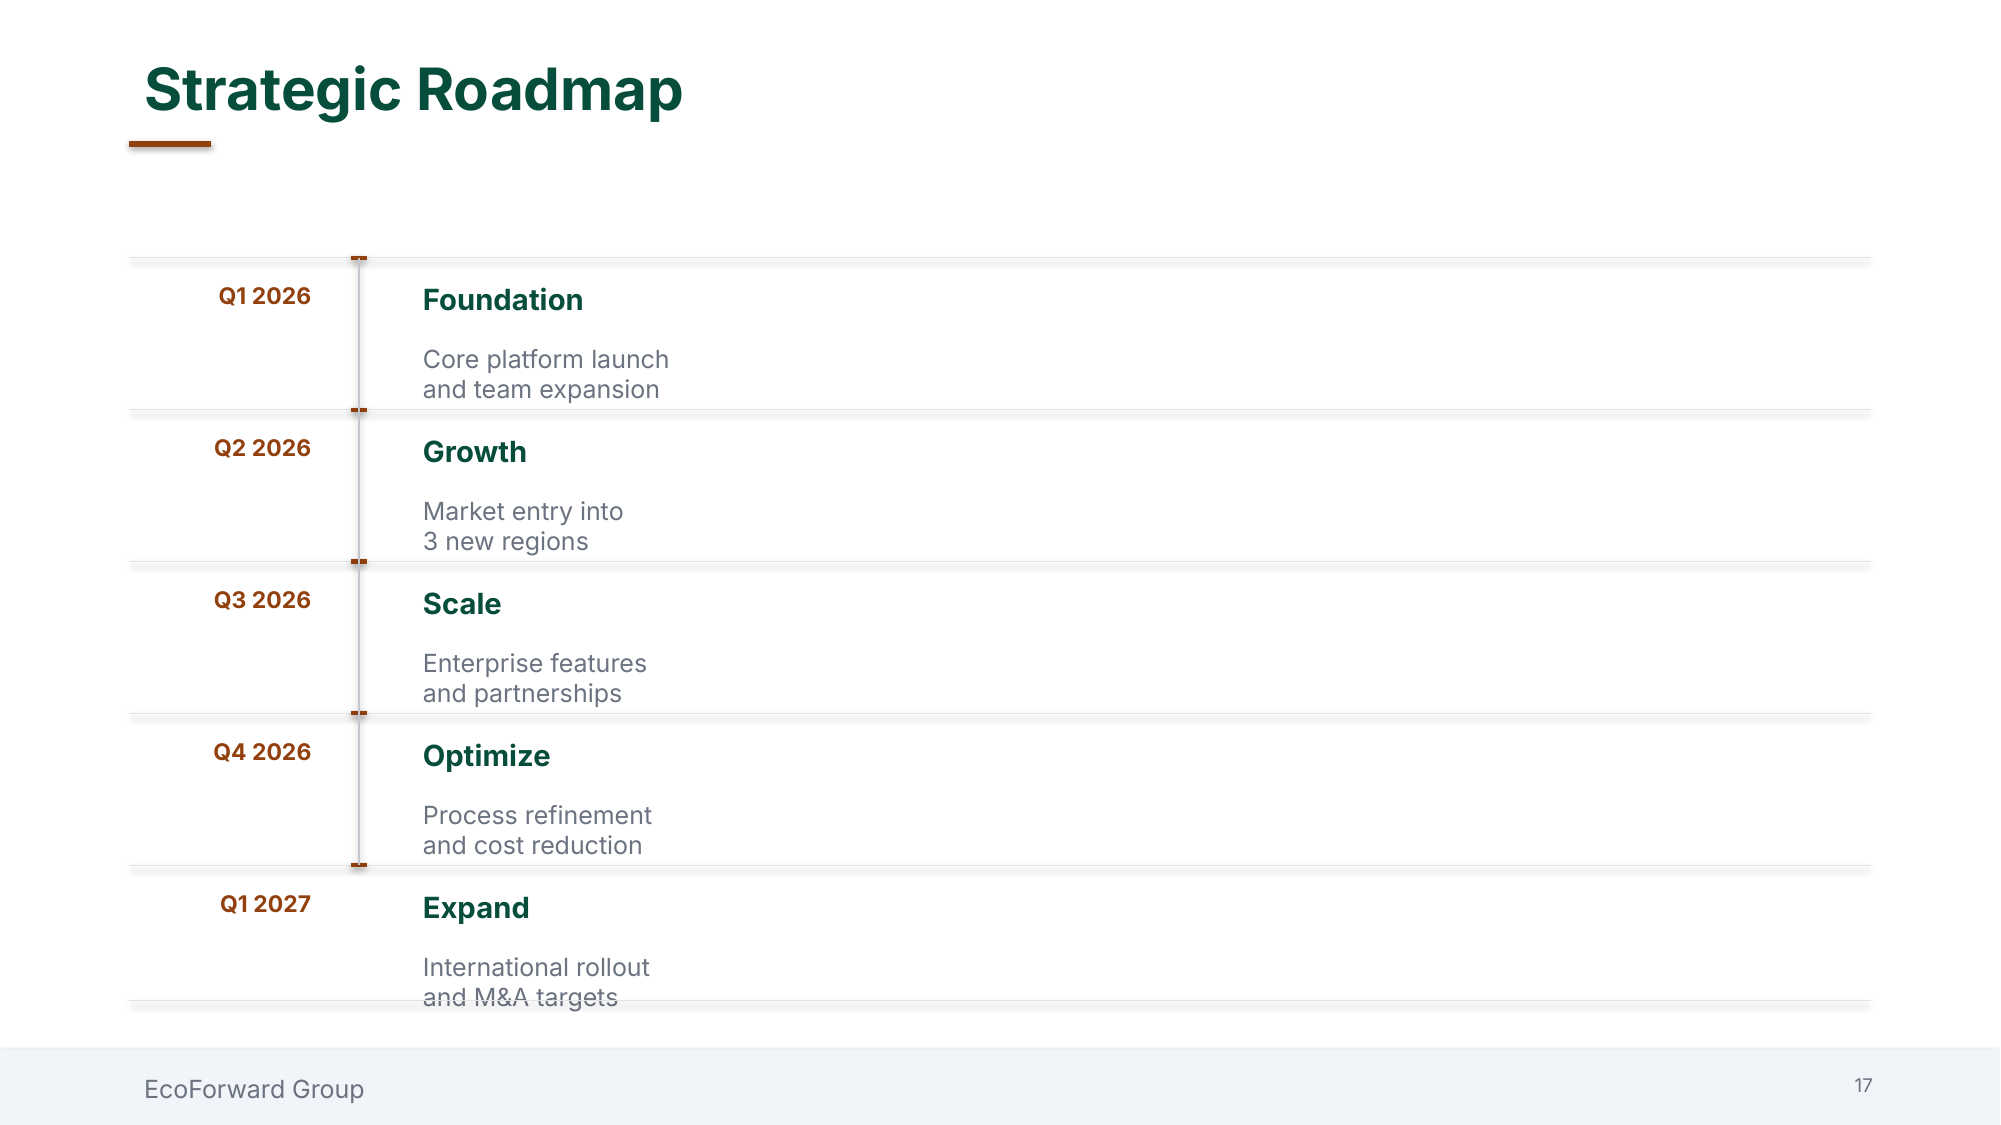

Strategic Roadmap
Q1 2026
Foundation
Core platform launch
and team expansion
Q2 2026
Growth
Market entry into
3 new regions
Q3 2026
Scale
Enterprise features
and partnerships
Q4 2026
Optimize
Process refinement
and cost reduction
Q1 2027
Expand
International rollout
and M&A targets

EcoForward Group
17